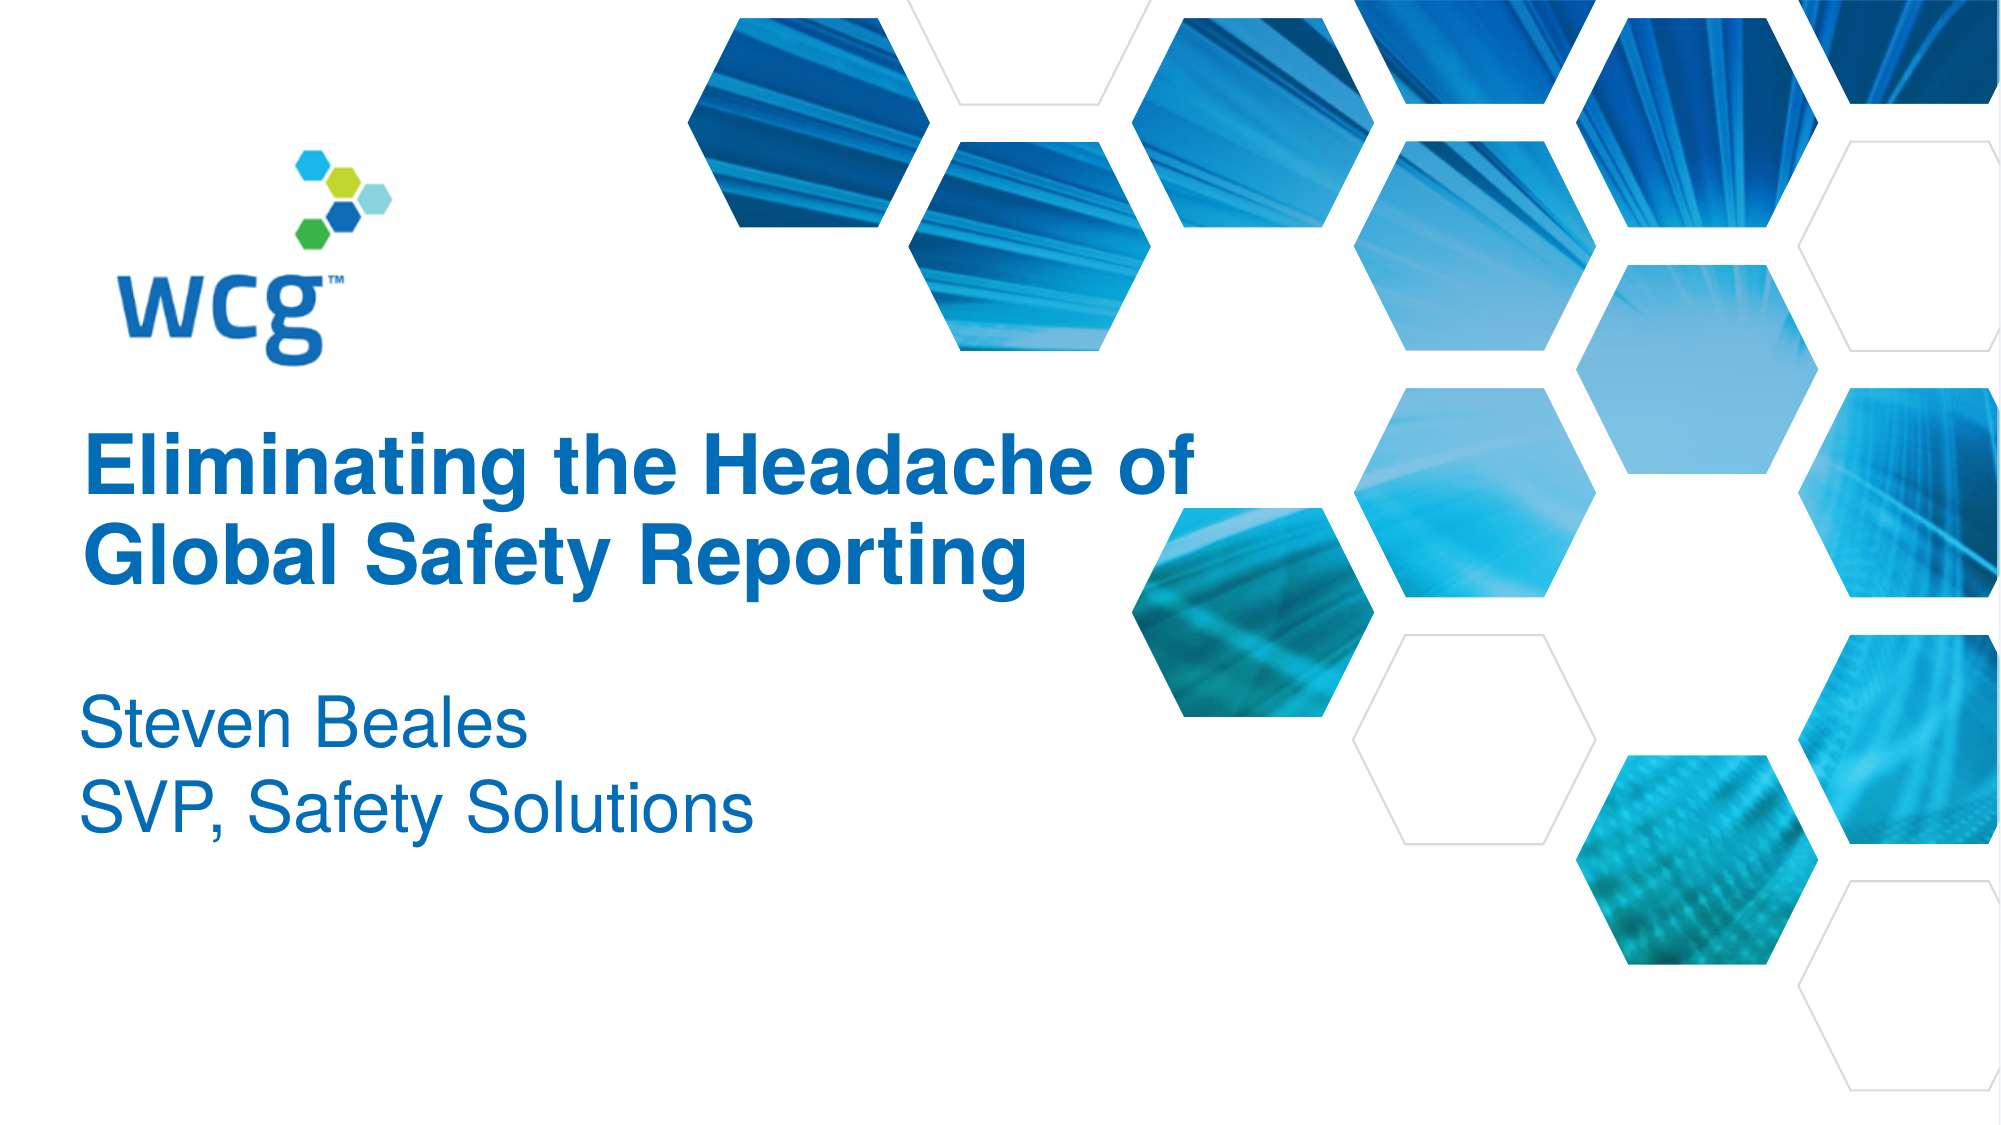

Eliminating the Headache of Global Safety Reporting

Steven Beales
SVP, Safety Solutions